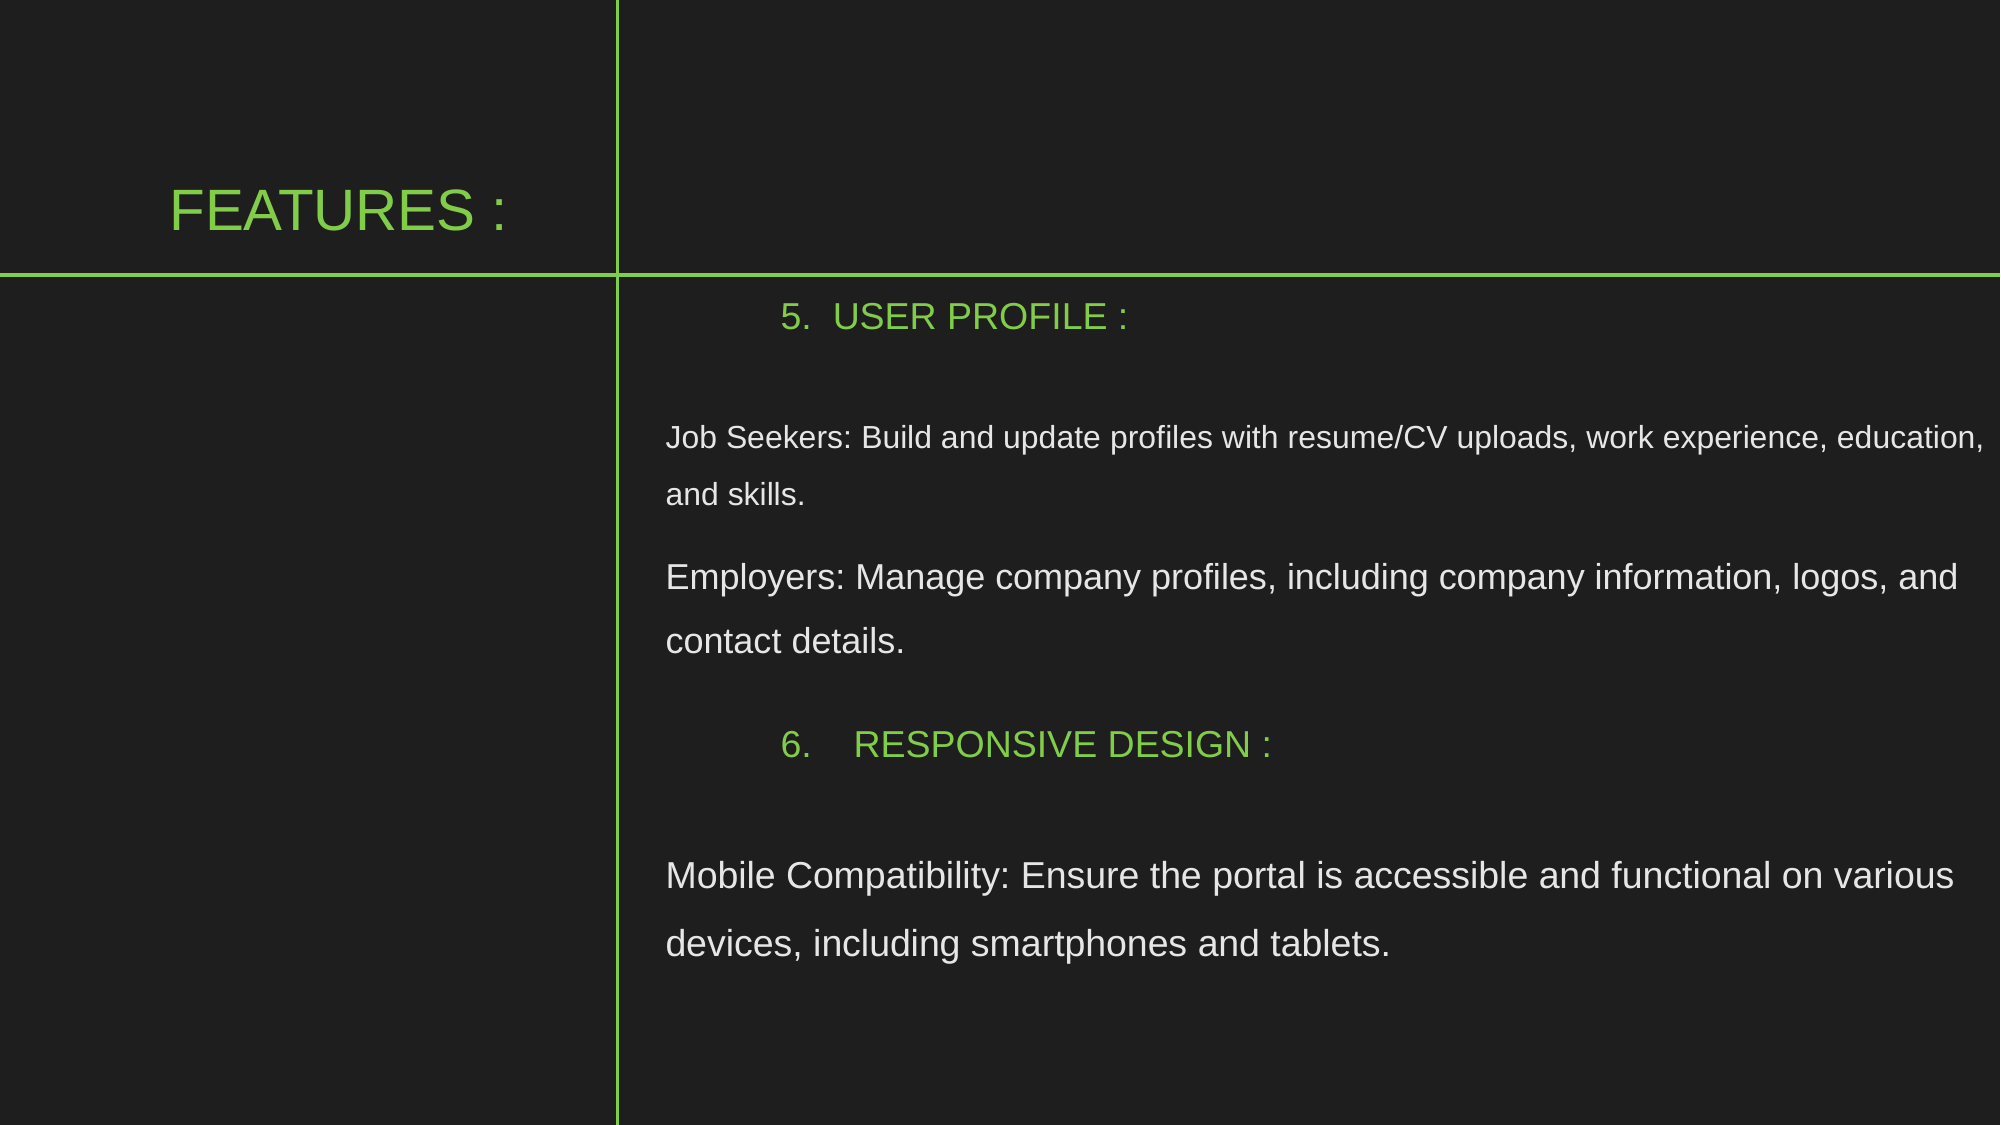

# Features :
5.  User profile :
Job Seekers: Build and update profiles with resume/CV uploads, work experience, education, and skills.
Employers: Manage company profiles, including company information, logos, and contact details.
6.    Responsive design :
Mobile Compatibility: Ensure the portal is accessible and functional on various devices, including smartphones and tablets.